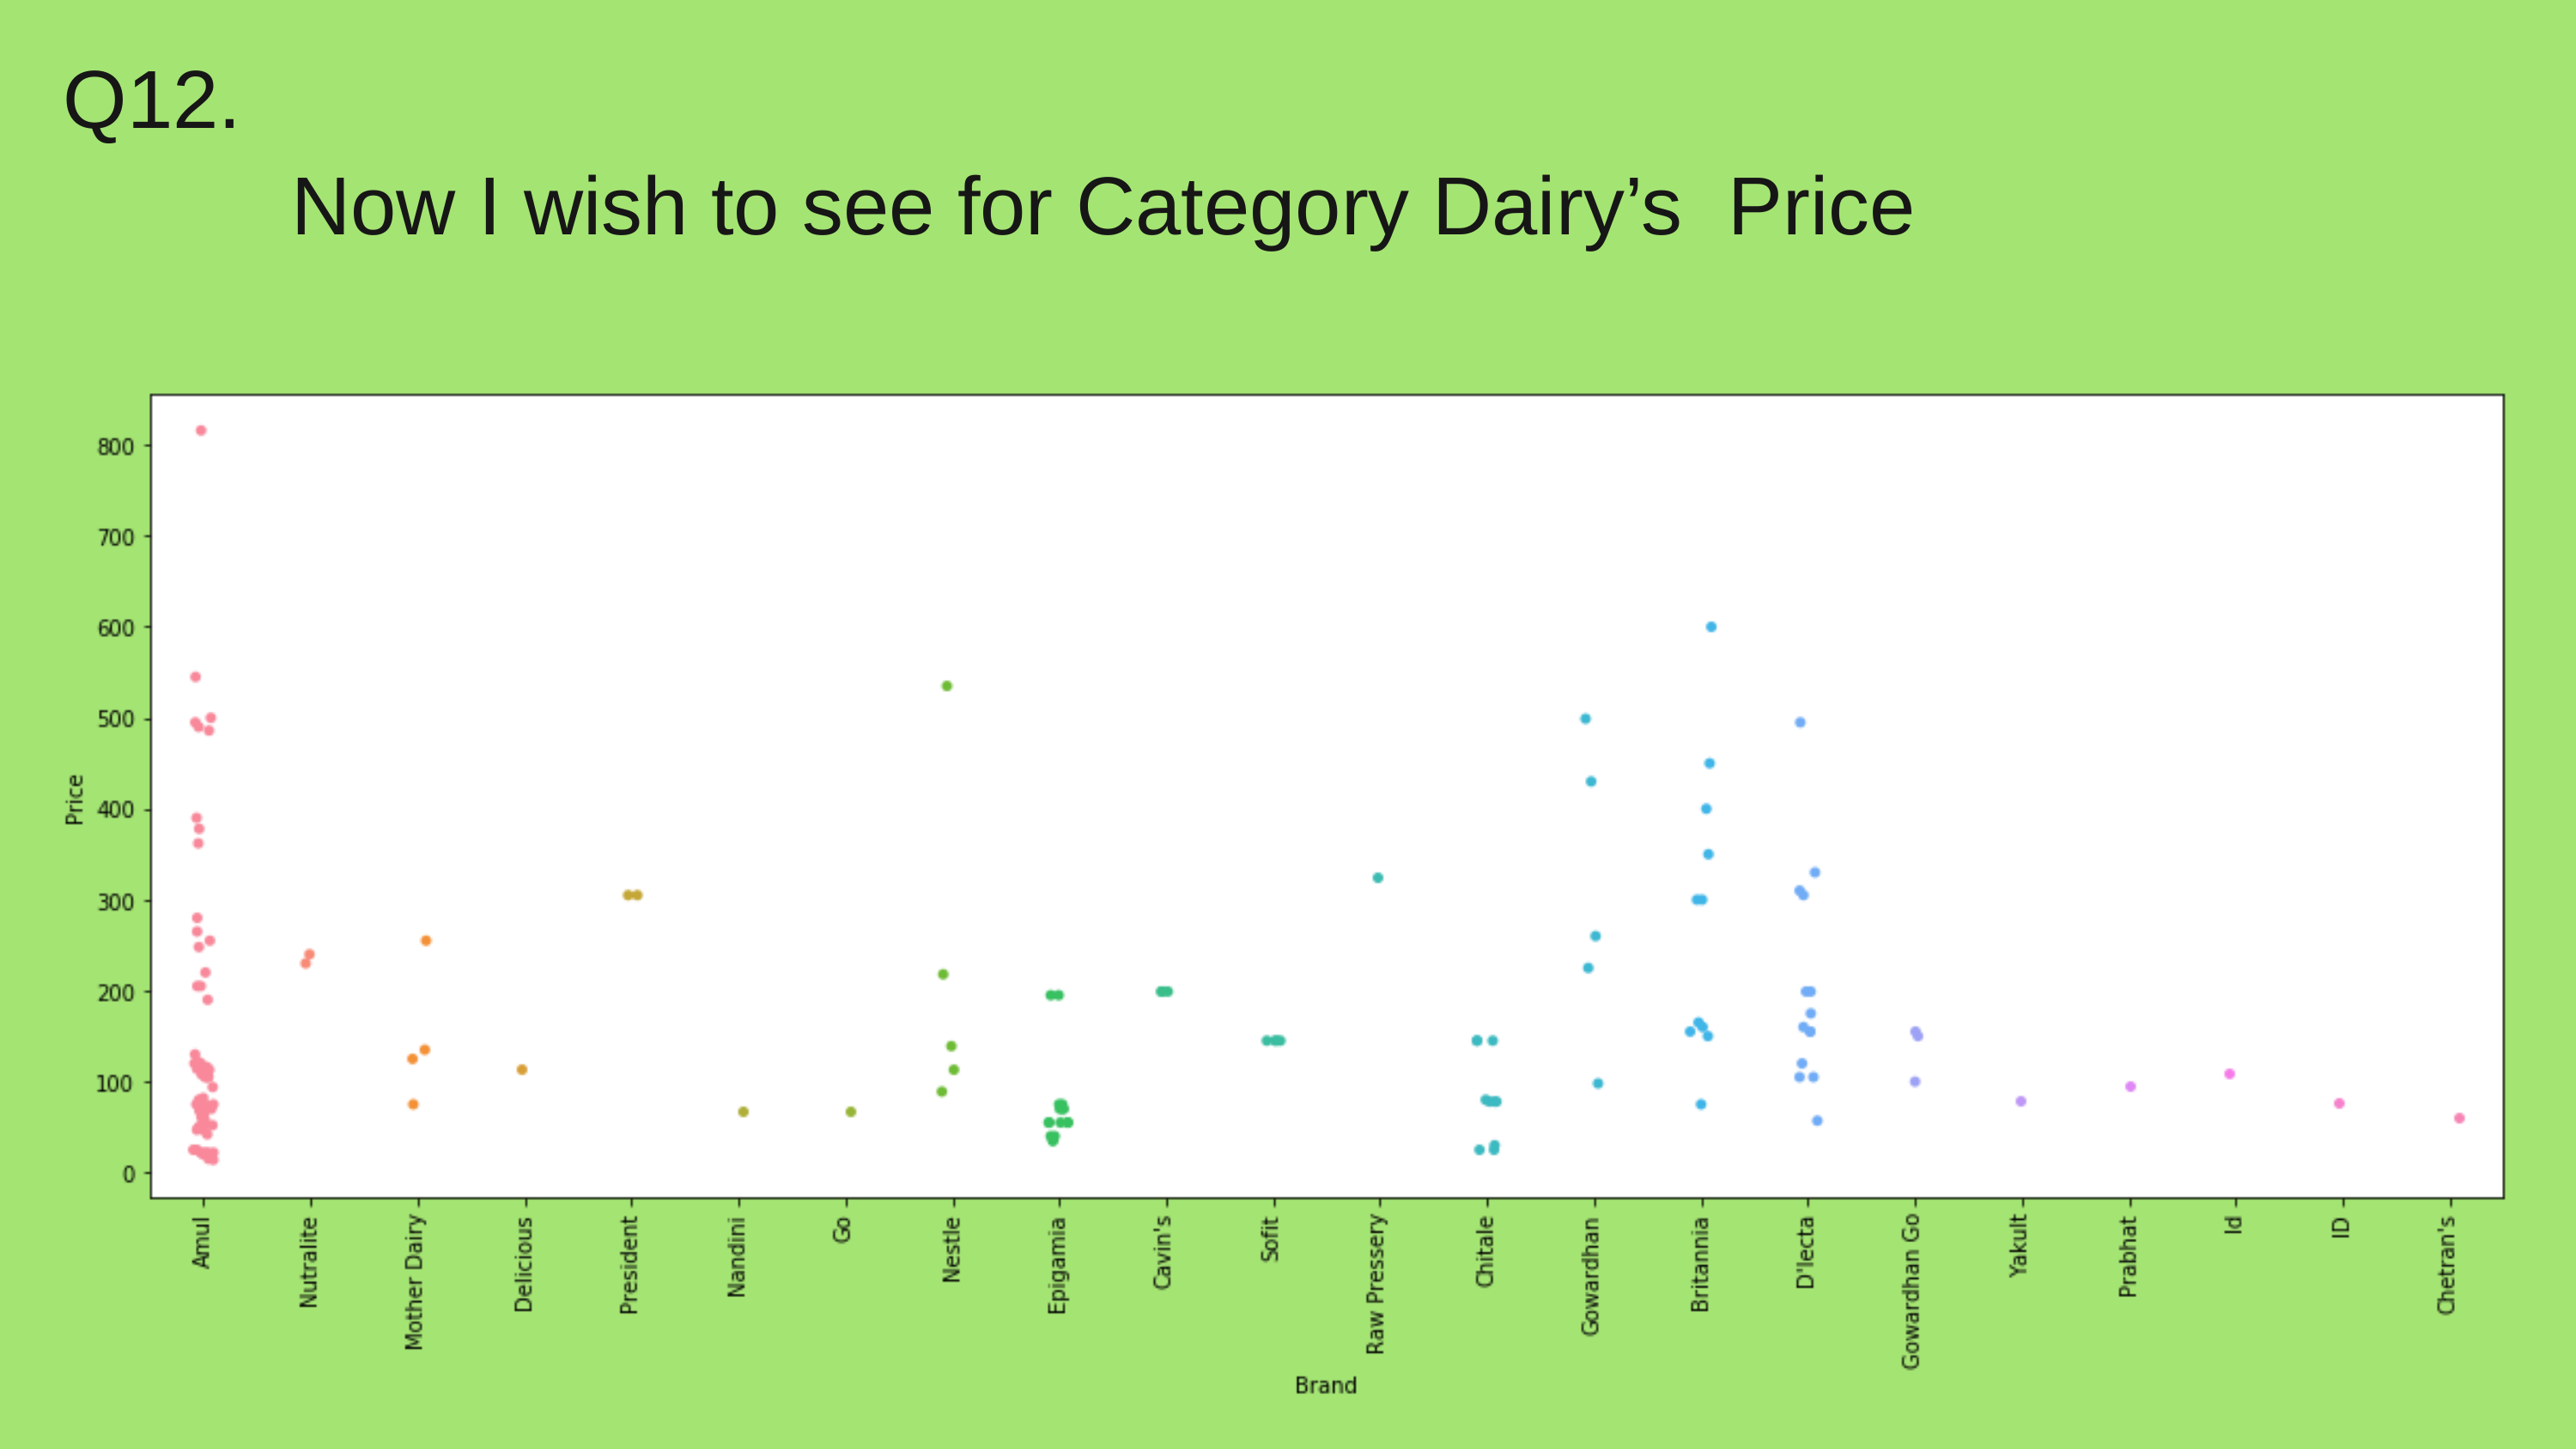

Q12.
            Now I wish to see for Category Dairy’s  Price